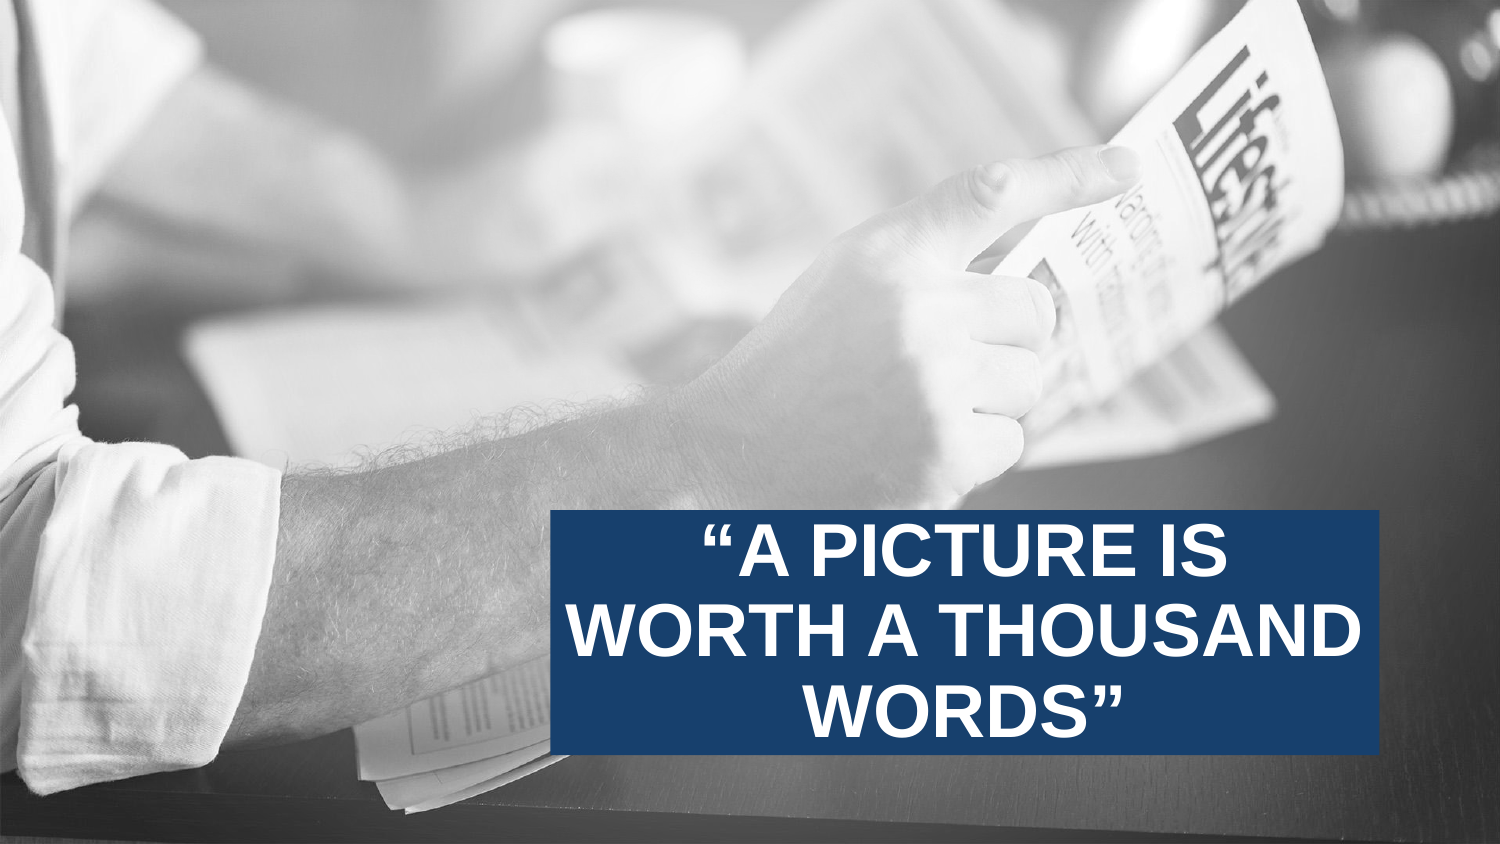

# “A picture is worth a thousand words”